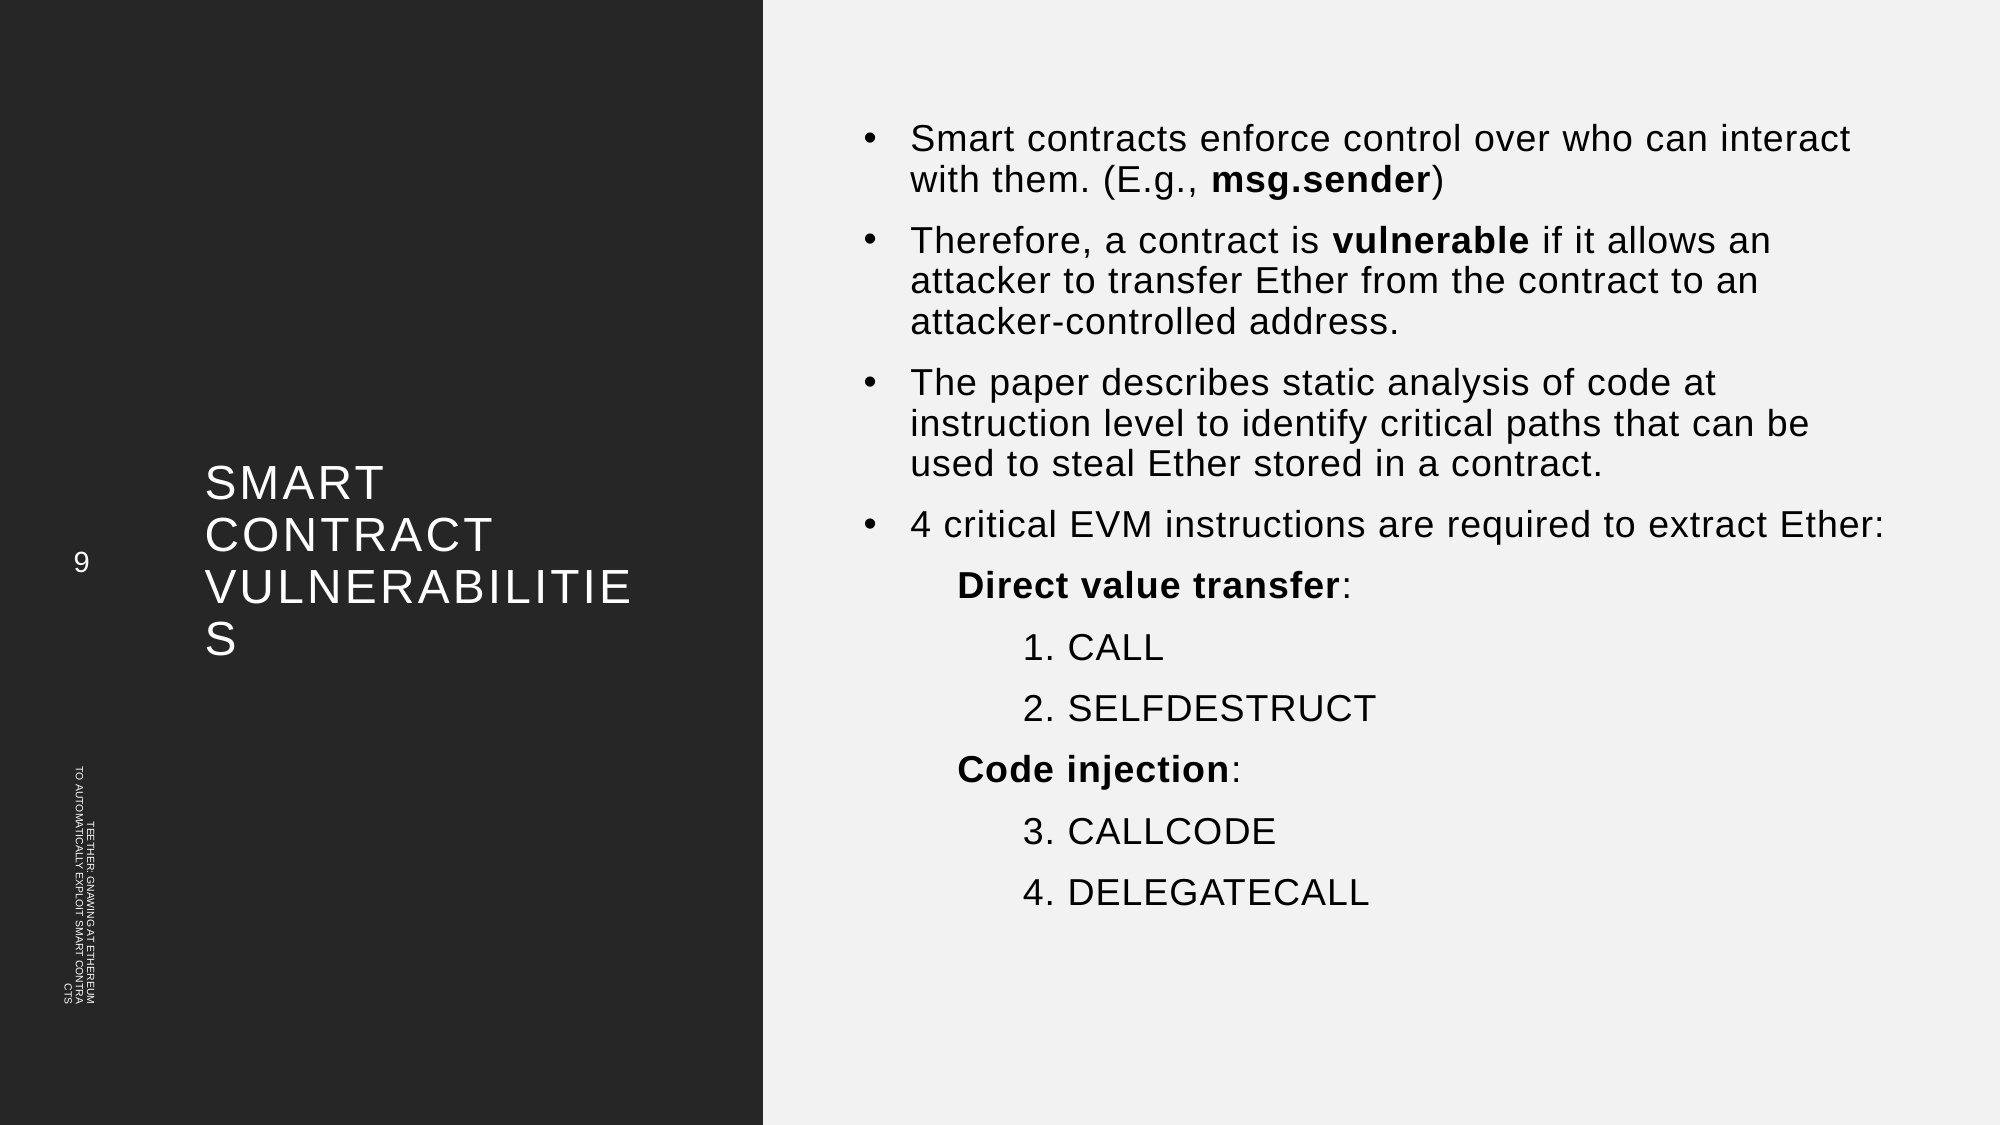

# Smart contract vulnerabilities
Smart contracts enforce control over who can interact with them. (E.g., msg.sender)
Therefore, a contract is vulnerable if it allows an attacker to transfer Ether from the contract to an attacker-controlled address.
The paper describes static analysis of code at instruction level to identify critical paths that can be used to steal Ether stored in a contract.
4 critical EVM instructions are required to extract Ether:
Direct value transfer:
1. CALL
2. SELFDESTRUCT
Code injection:
3. CALLCODE
4. DELEGATECALL

9
TEETHER: GNAWING AT ETHEREUM TO AUTOMATICALLY EXPLOIT SMART CONTRACTS